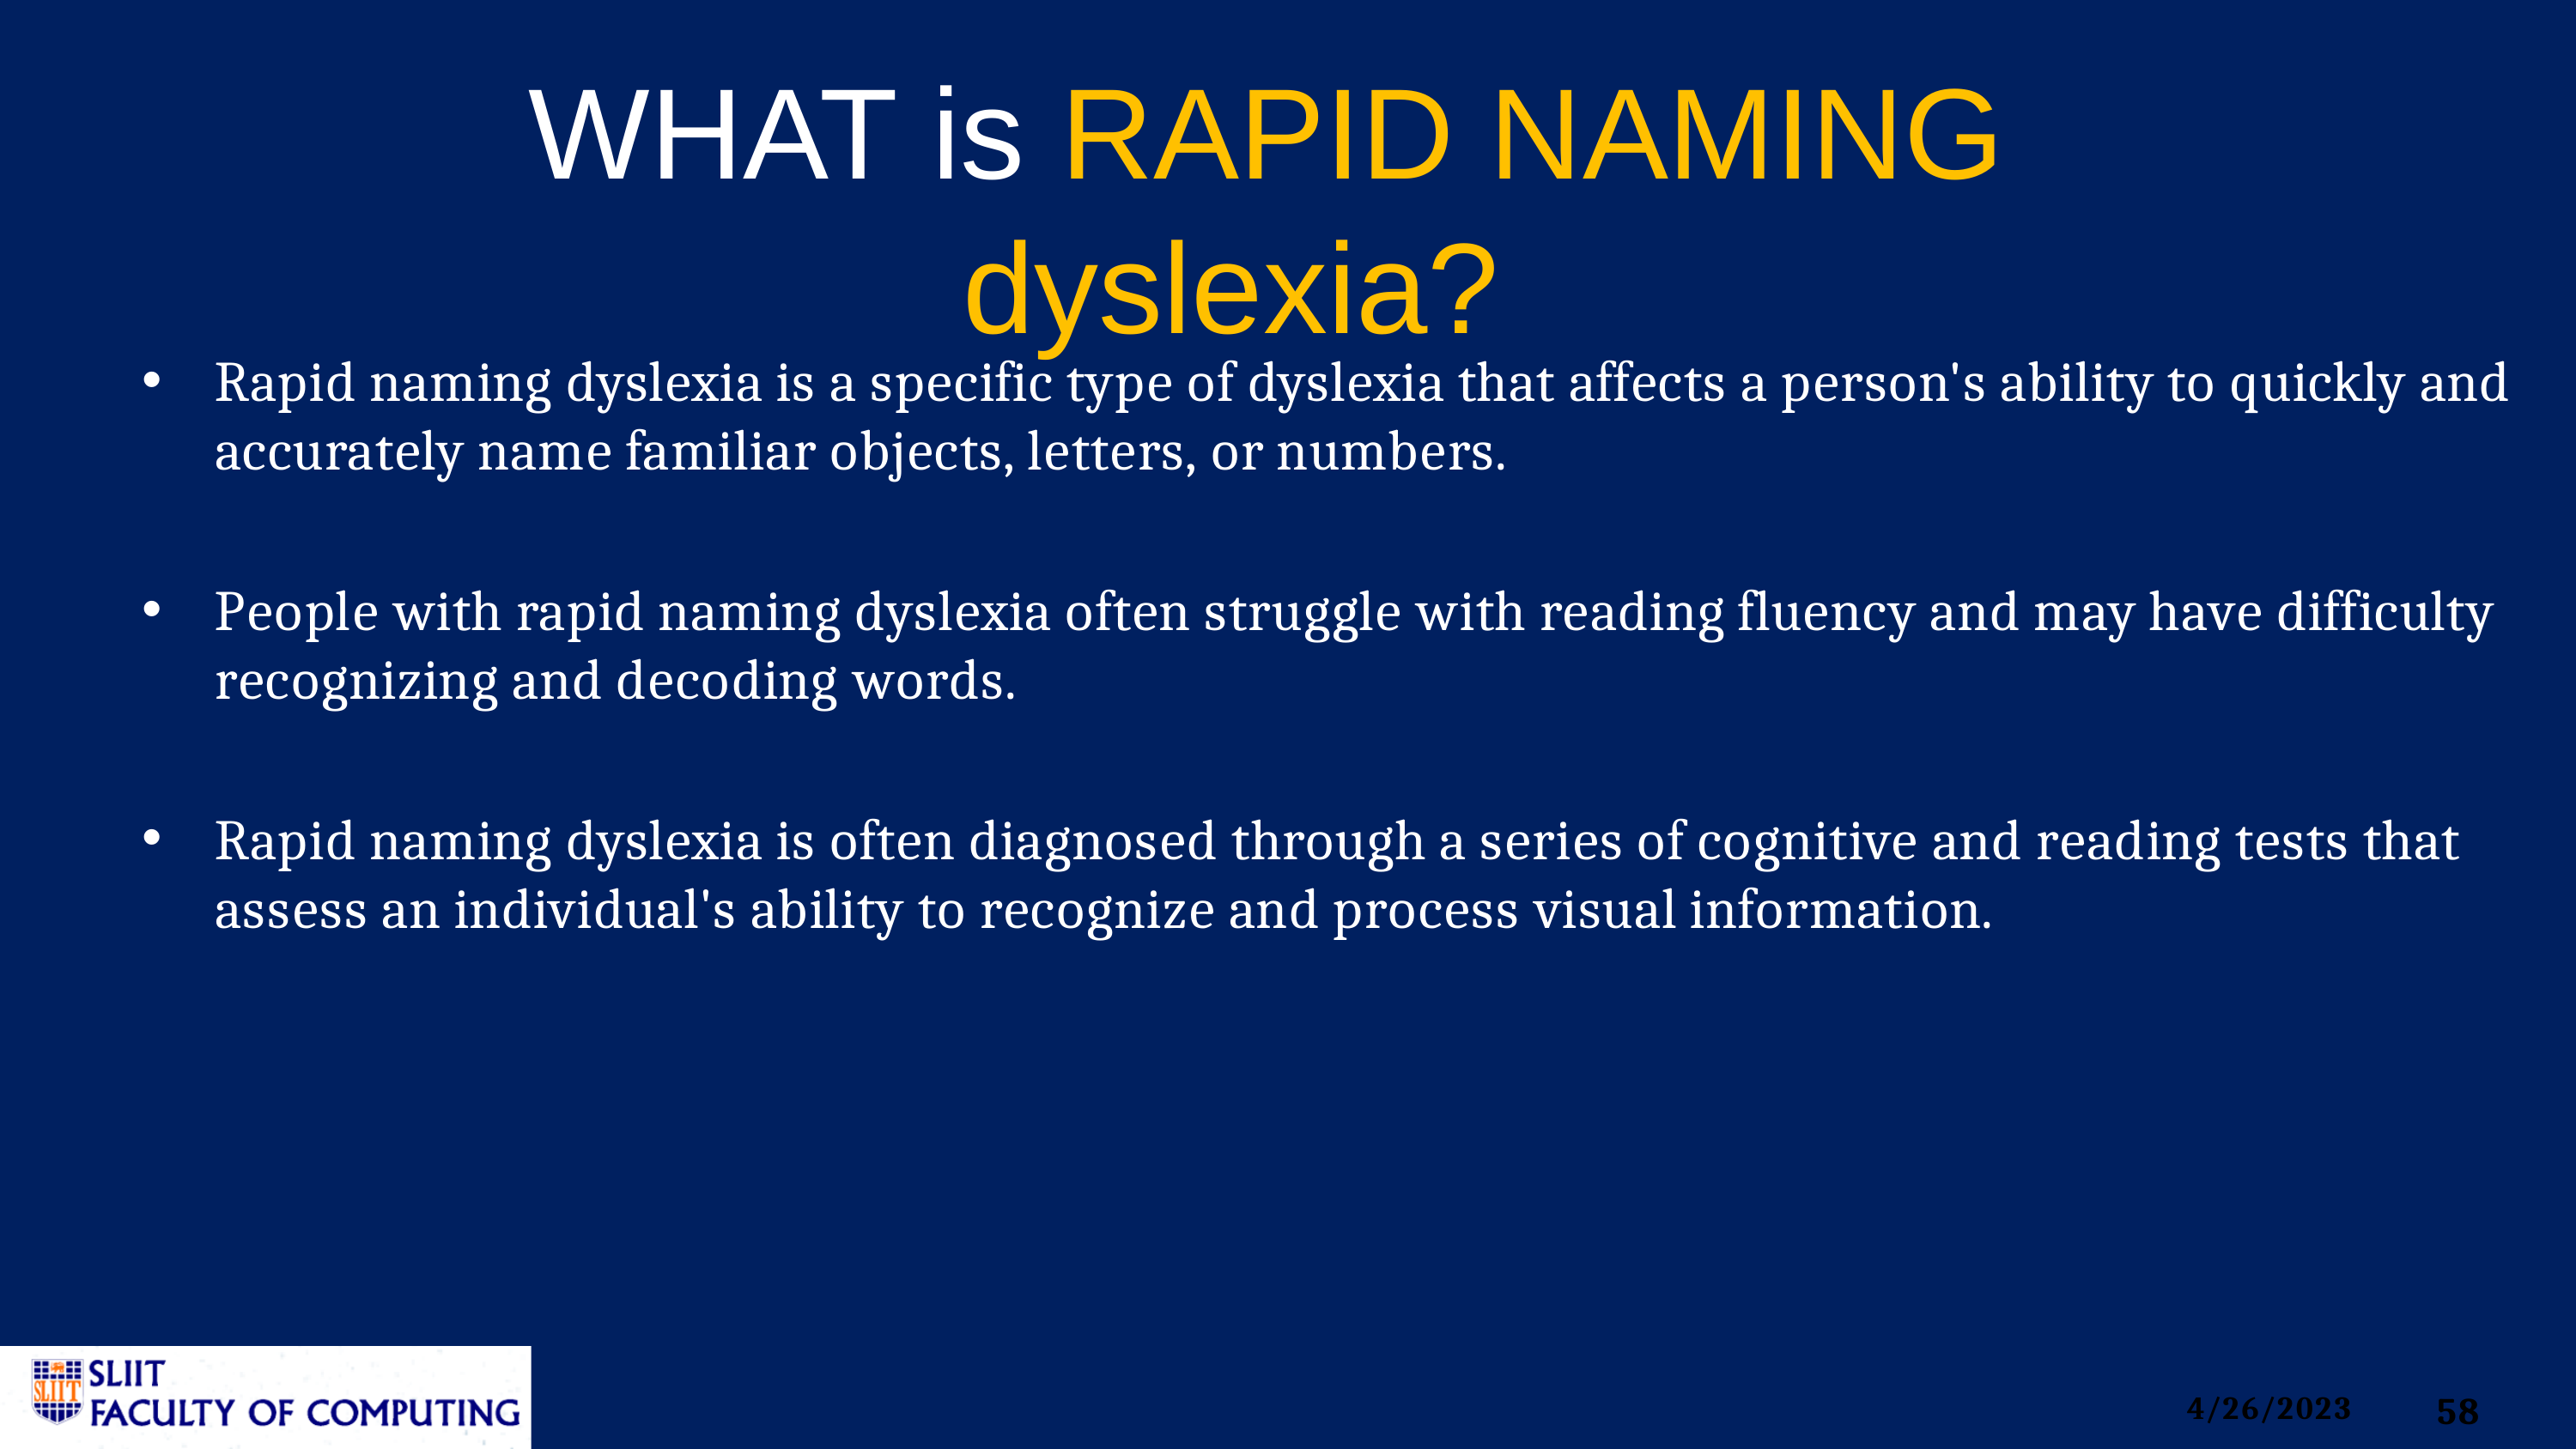

WHAT is RAPID NAMING dyslexia?
Rapid naming dyslexia is a specific type of dyslexia that affects a person's ability to quickly and accurately name familiar objects, letters, or numbers.

People with rapid naming dyslexia often struggle with reading fluency and may have difficulty recognizing and decoding words.

Rapid naming dyslexia is often diagnosed through a series of cognitive and reading tests that assess an individual's ability to recognize and process visual information.